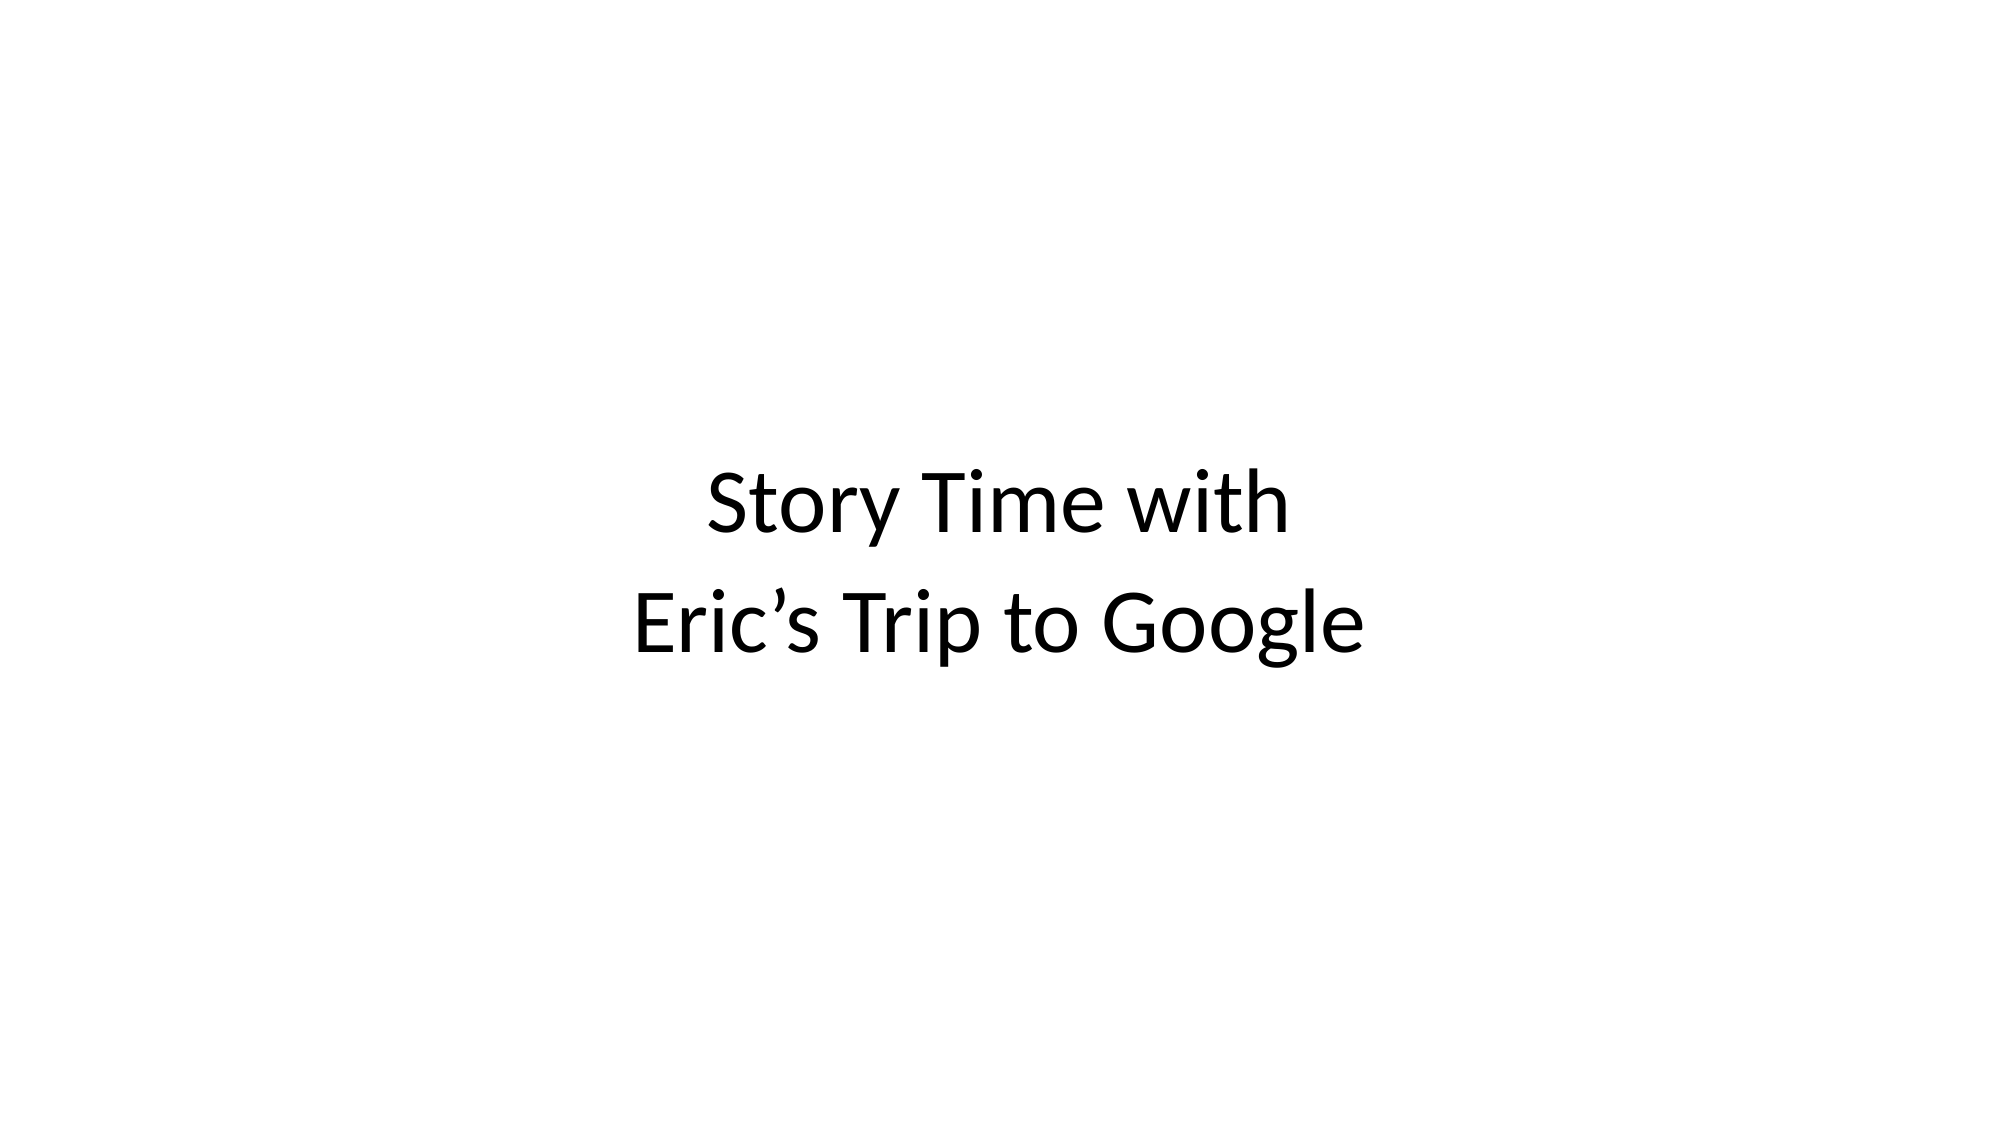

Story Time with
Eric’s Trip to Google